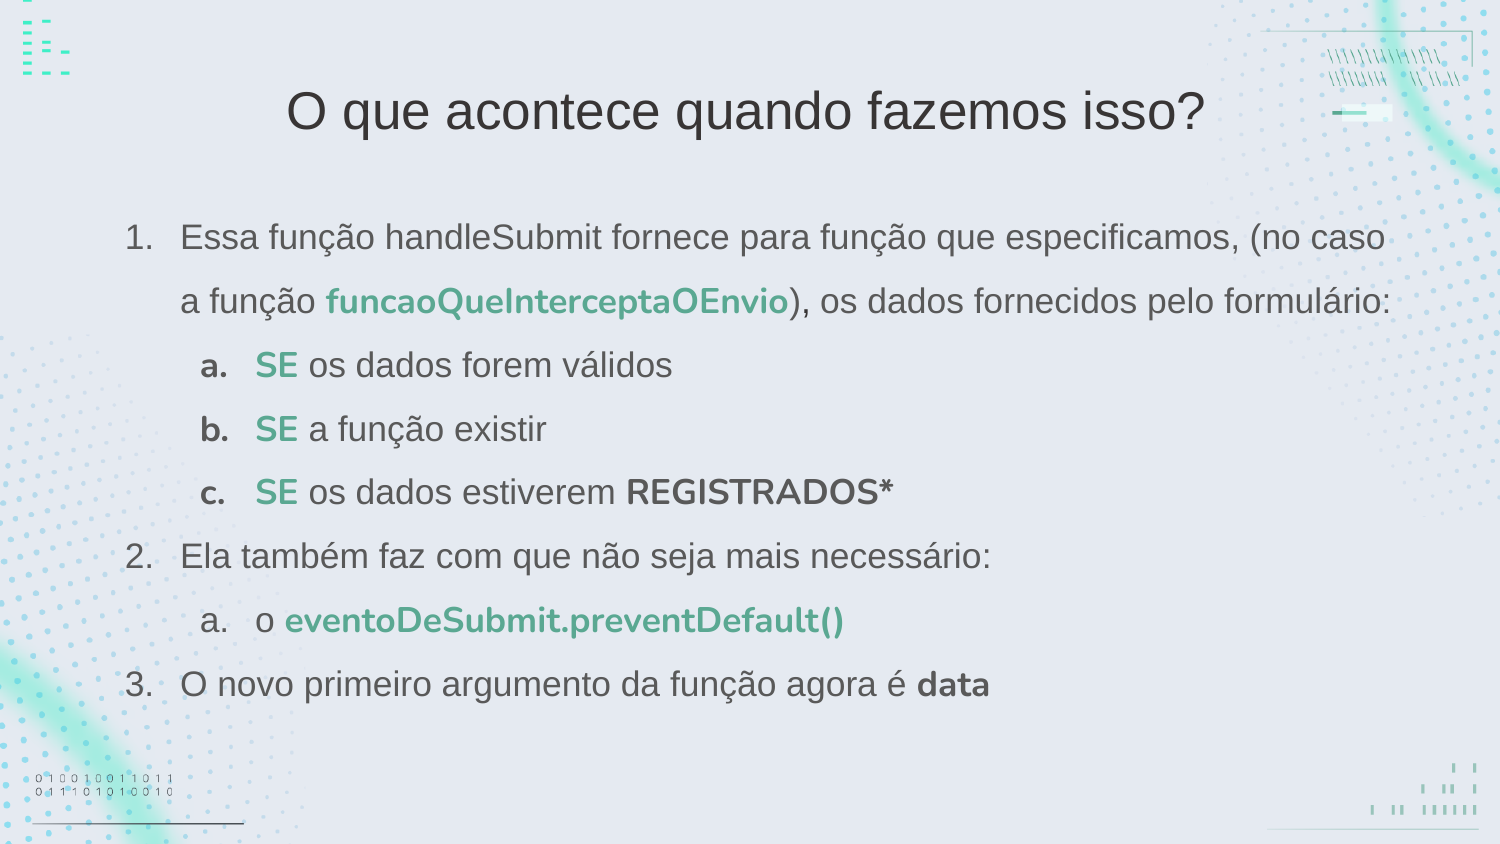

# O que acontece quando fazemos isso?
Essa função handleSubmit fornece para função que especificamos, (no caso a função funcaoQueInterceptaOEnvio), os dados fornecidos pelo formulário:
SE os dados forem válidos
SE a função existir
SE os dados estiverem REGISTRADOS*
Ela também faz com que não seja mais necessário:
o eventoDeSubmit.preventDefault()
O novo primeiro argumento da função agora é data